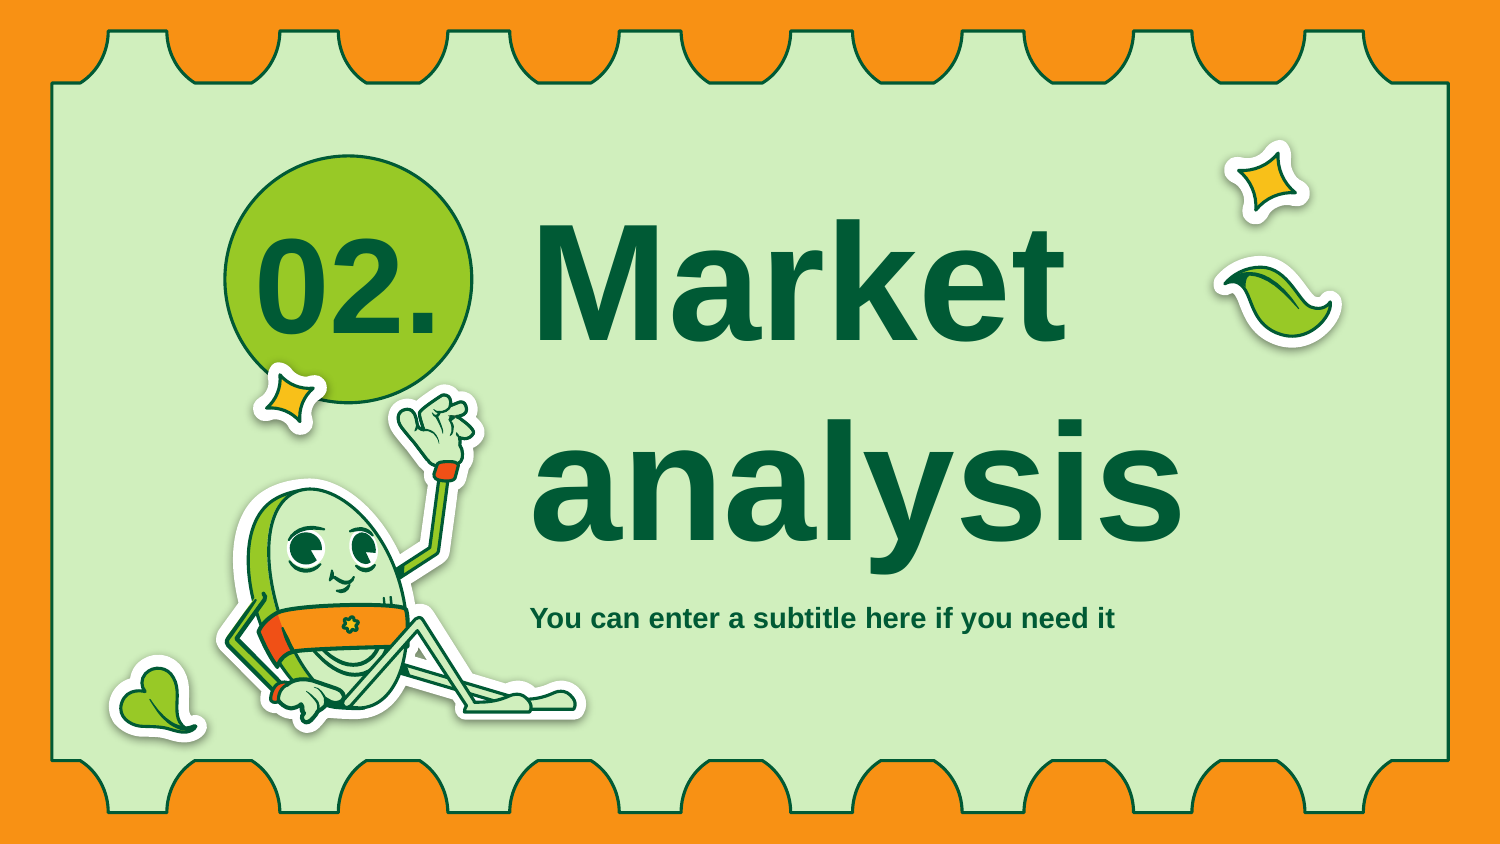

# Market analysis
02.

You can enter a subtitle here if you need it